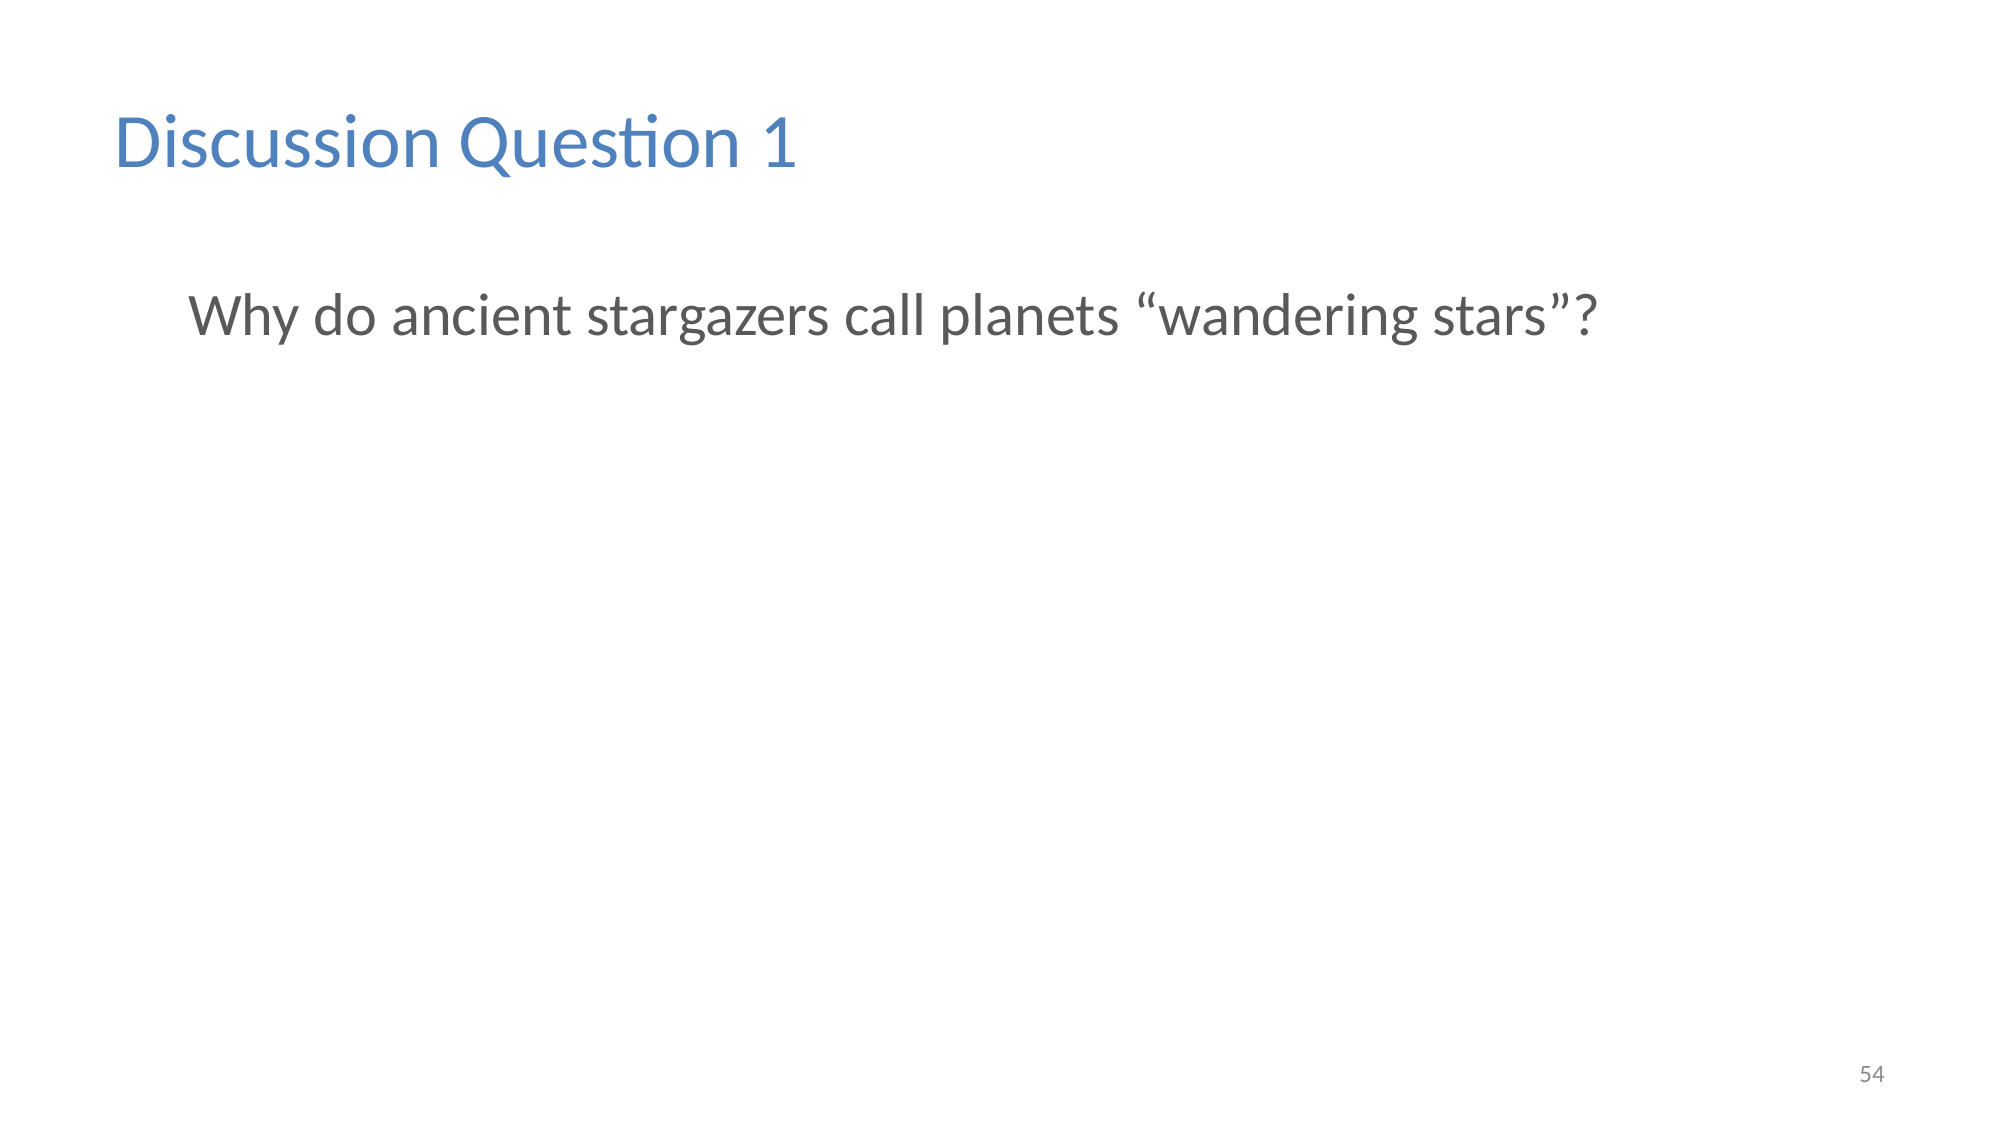

Discussion Question 1
Why do ancient stargazers call planets “wandering stars”?
54